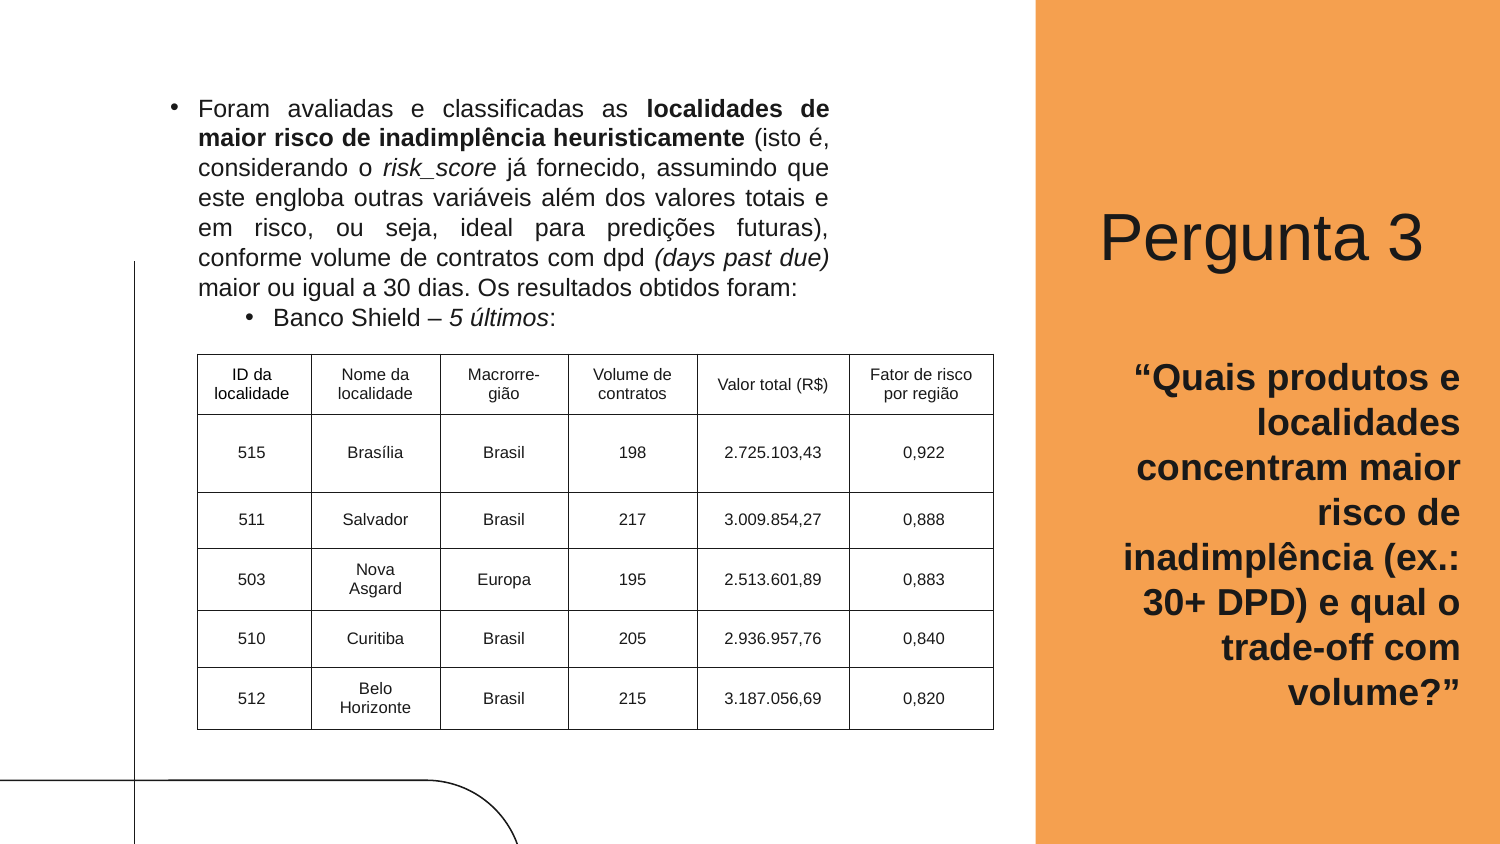

Foram avaliadas e classificadas as localidades de maior risco de inadimplência heuristicamente (isto é, considerando o risk_score já fornecido, assumindo que este engloba outras variáveis além dos valores totais e em risco, ou seja, ideal para predições futuras), conforme volume de contratos com dpd (days past due) maior ou igual a 30 dias. Os resultados obtidos foram:
Banco Shield – 5 últimos:
Pergunta 3
“Quais produtos e localidades concentram maior risco de inadimplência (ex.: 30+ DPD) e qual o trade-off com volume?”
| ID da localidade | Nome da localidade | Macrorre-gião | Volume de contratos | Valor total (R$) | Fator de risco por região |
| --- | --- | --- | --- | --- | --- |
| 515 | Brasília | Brasil | 198 | 2.725.103,43 | 0,922 |
| 511 | Salvador | Brasil | 217 | 3.009.854,27 | 0,888 |
| 503 | Nova Asgard | Europa | 195 | 2.513.601,89 | 0,883 |
| 510 | Curitiba | Brasil | 205 | 2.936.957,76 | 0,840 |
| 512 | Belo Horizonte | Brasil | 215 | 3.187.056,69 | 0,820 |